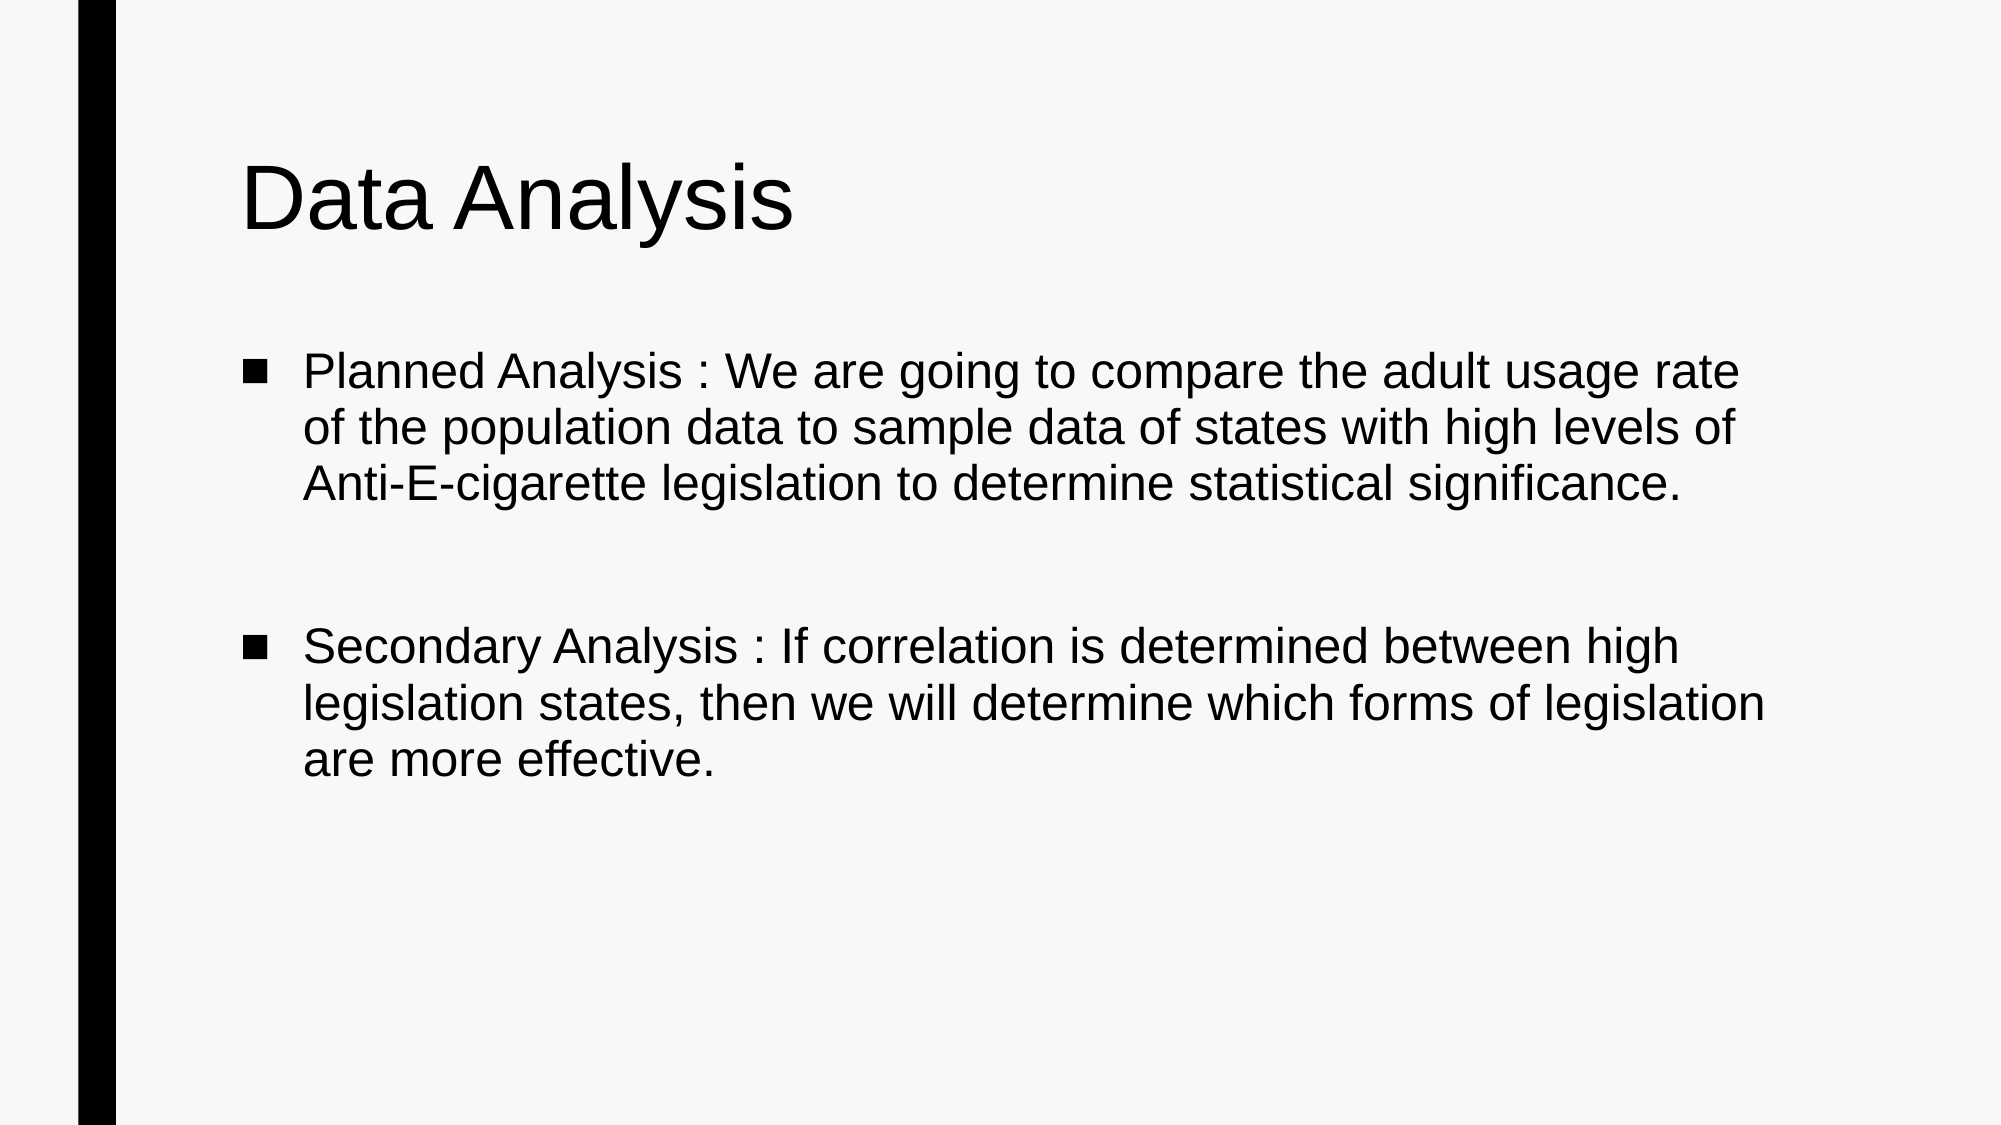

Data Analysis
Planned Analysis : We are going to compare the adult usage rate of the population data to sample data of states with high levels of Anti-E-cigarette legislation to determine statistical significance.

Secondary Analysis : If correlation is determined between high legislation states, then we will determine which forms of legislation are more effective.